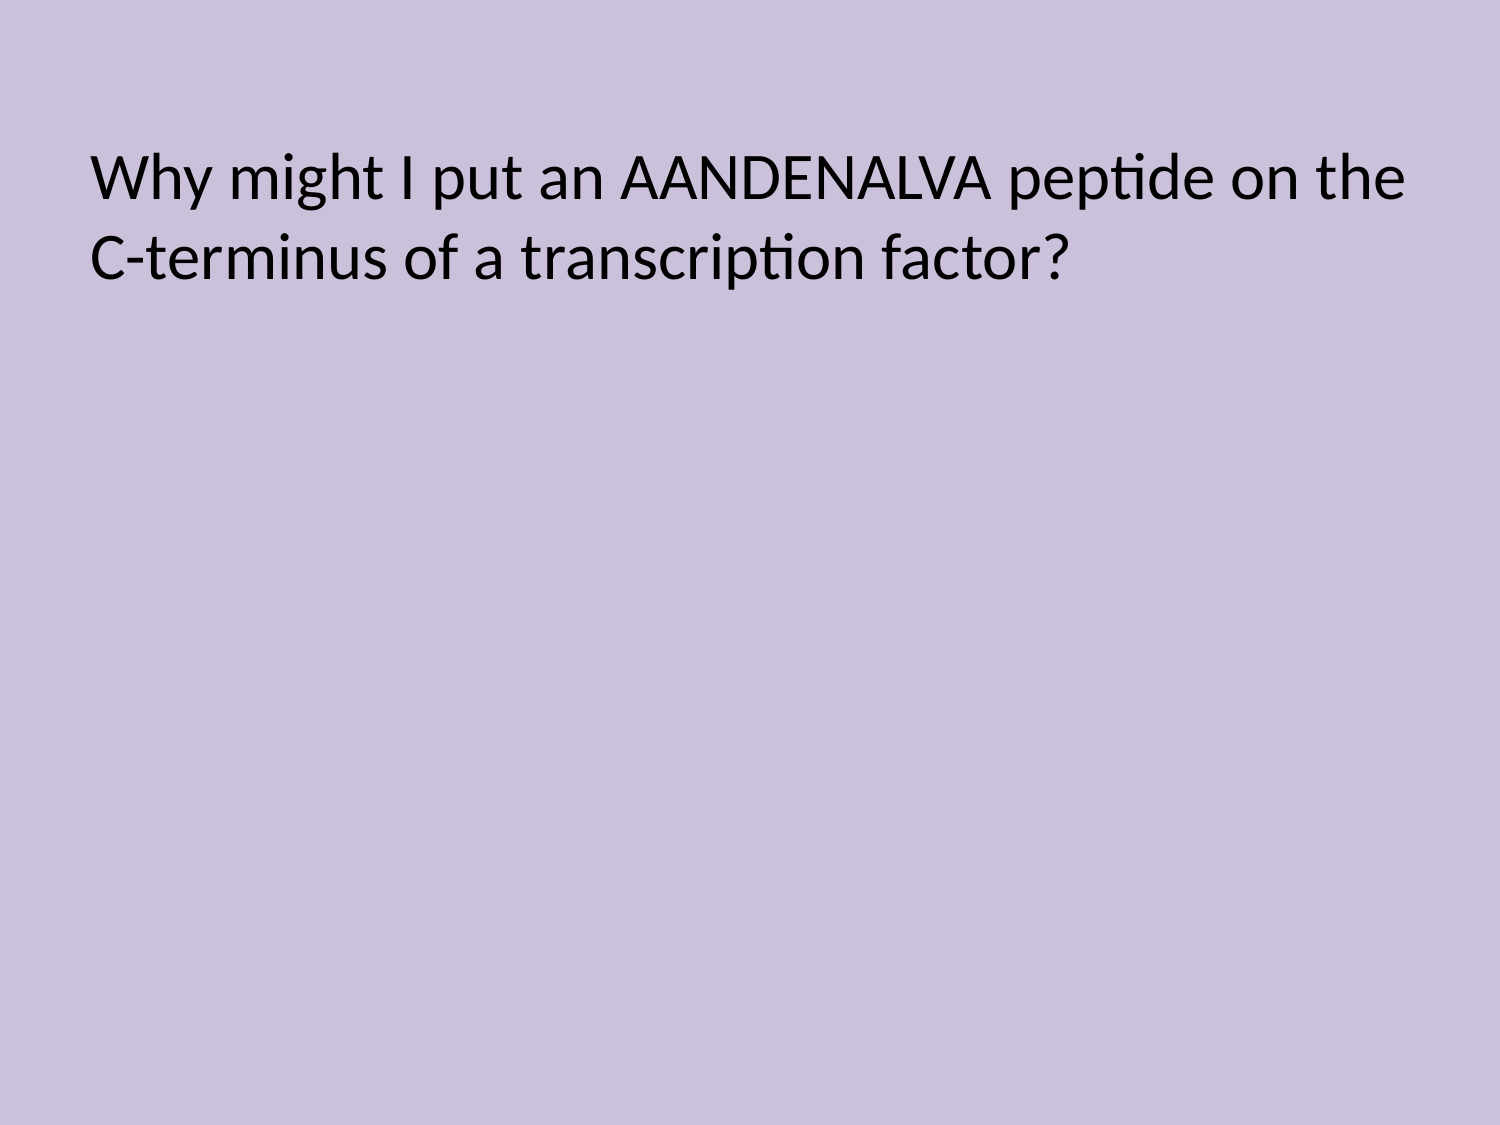

Why might I put an AANDENALVA peptide on the C-terminus of a transcription factor?